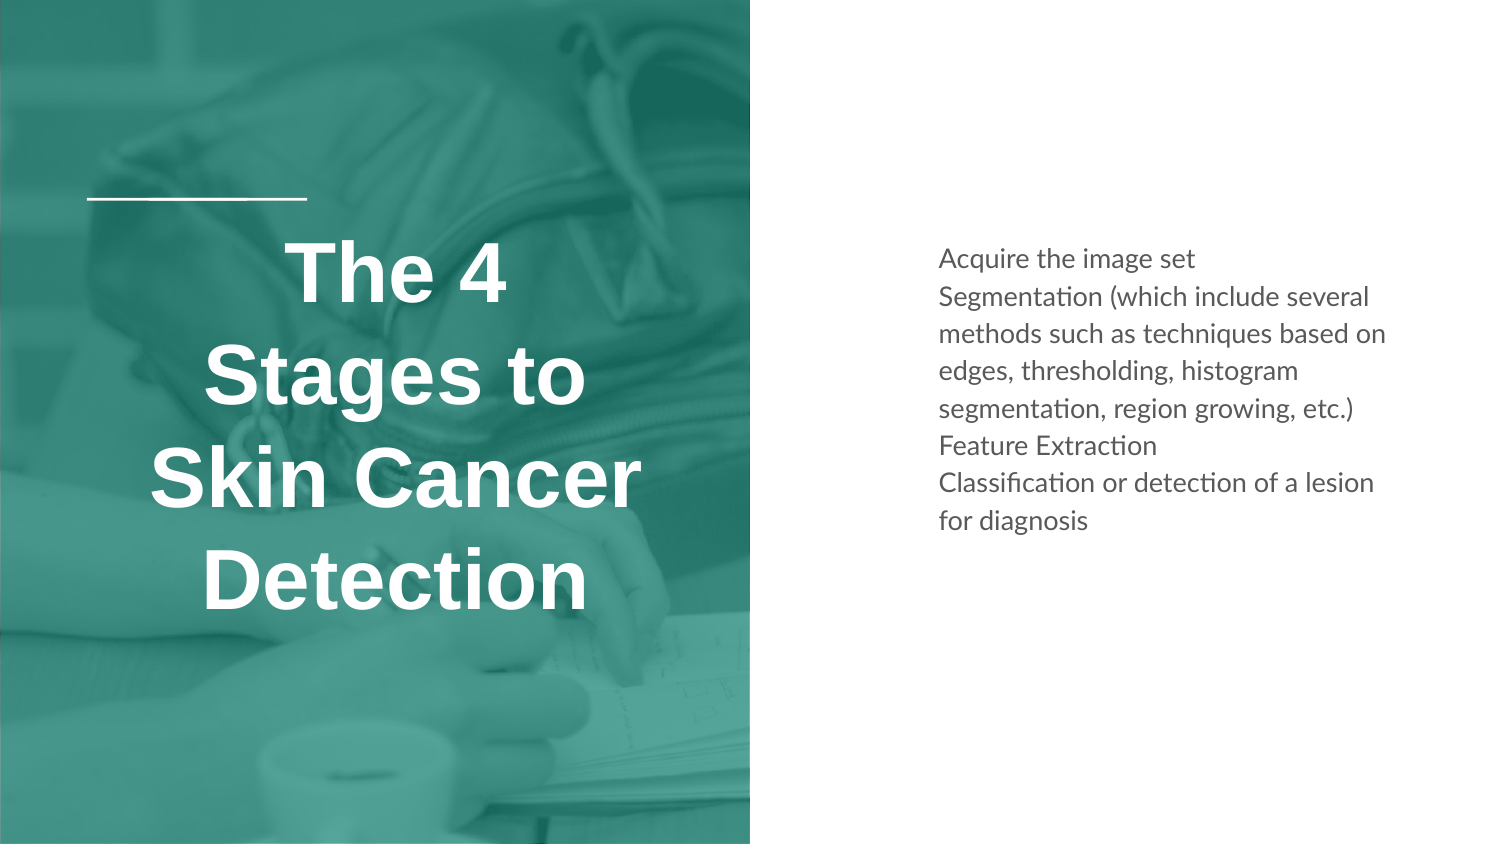

Acquire the image set
Segmentation (which include several methods such as techniques based on edges, thresholding, histogram segmentation, region growing, etc.)
Feature Extraction
Classification or detection of a lesion for diagnosis
# The 4 Stages to Skin Cancer Detection